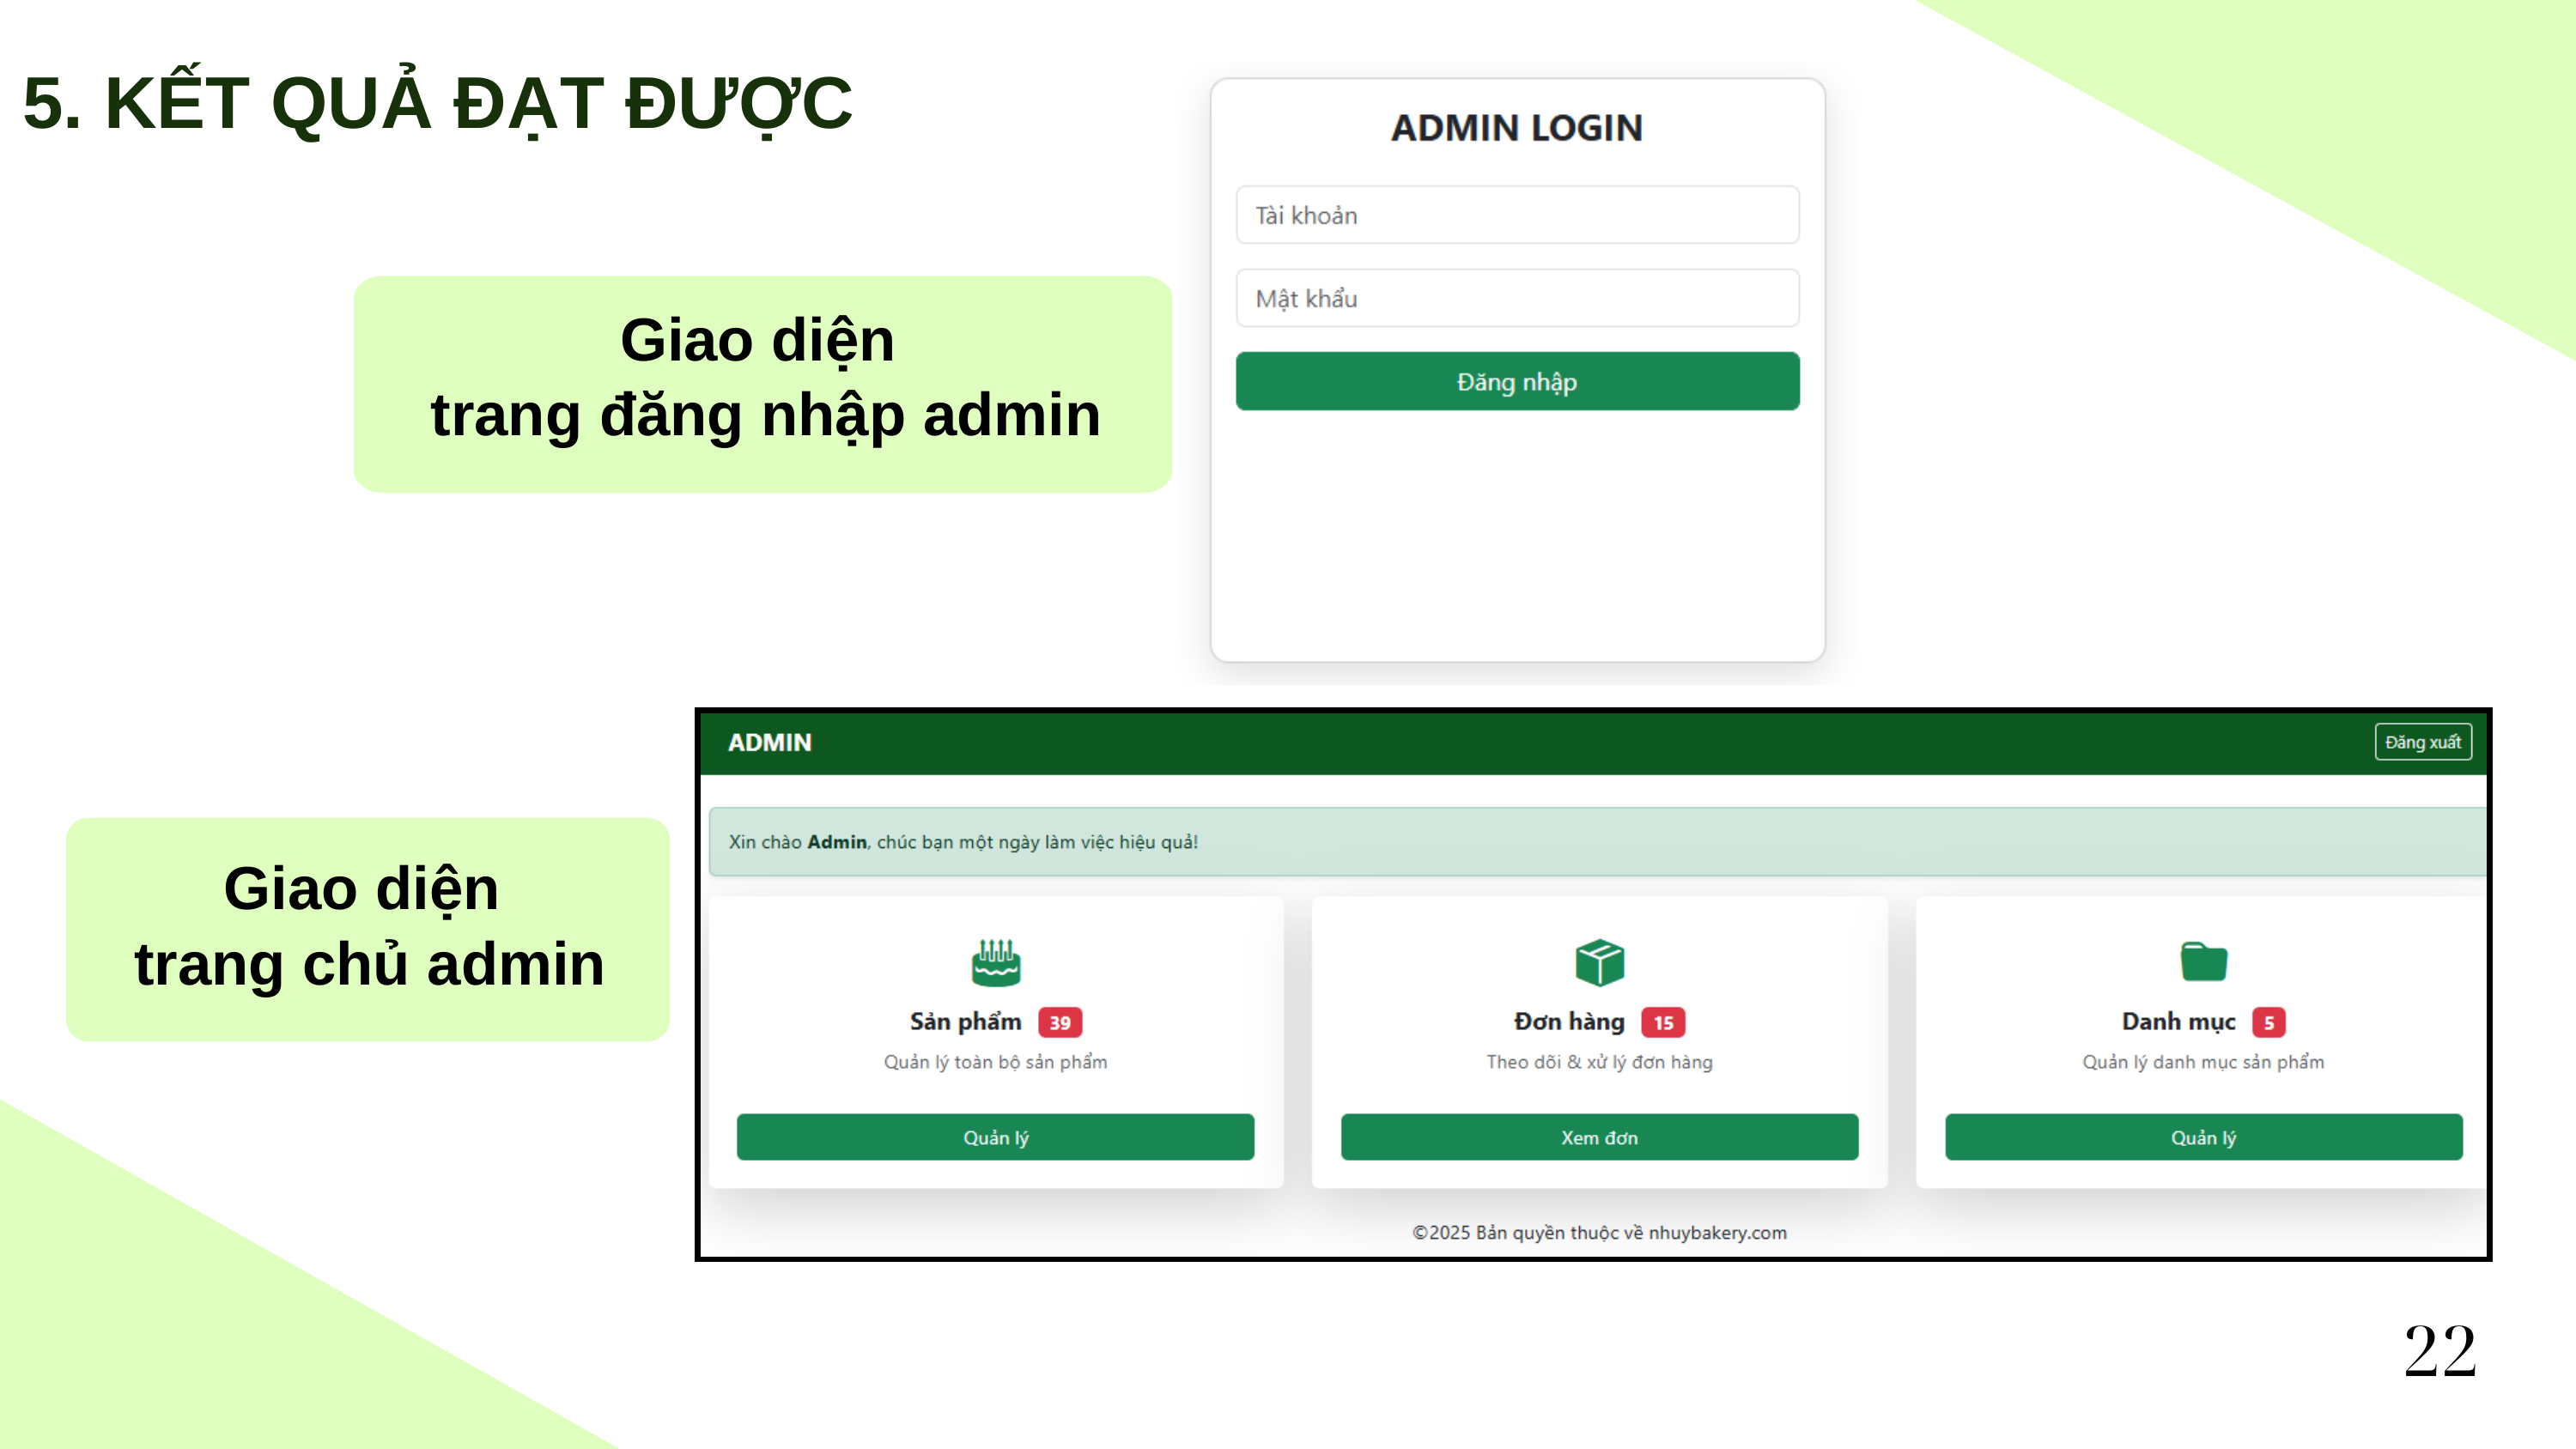

5. KẾT QUẢ ĐẠT ĐƯỢC
Giao diện
trang đăng nhập admin

Giao diện
trang chủ admin

22